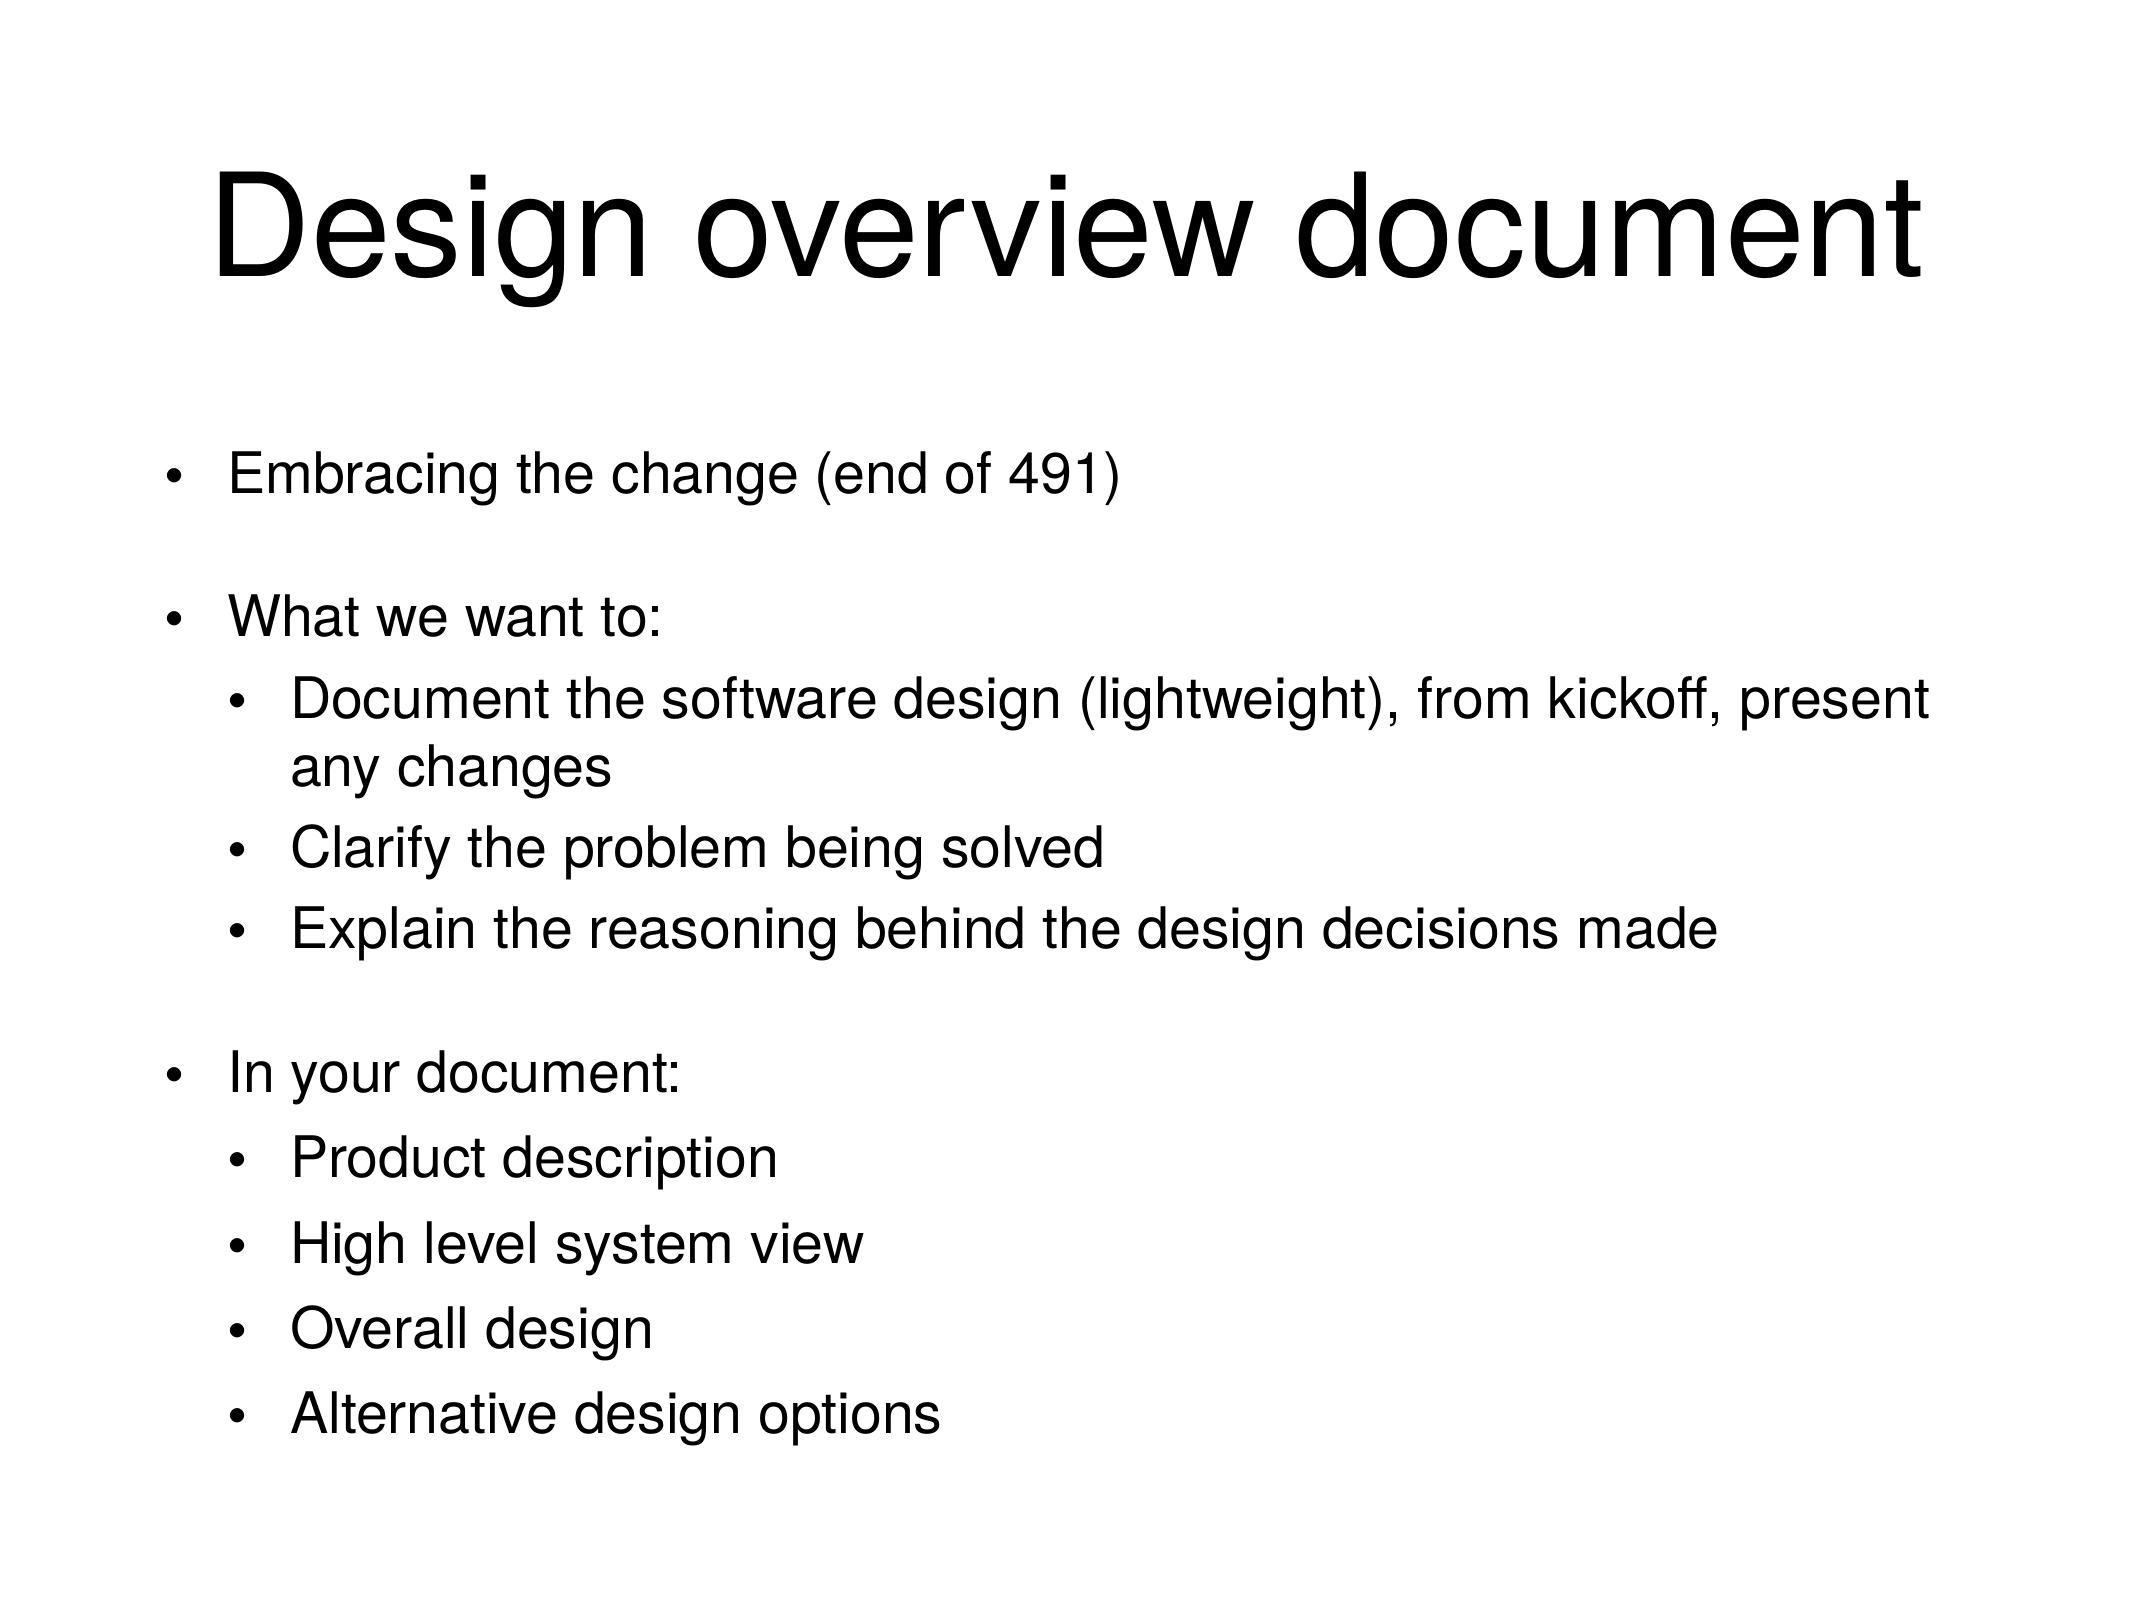

# Design overview document
Embracing the change (end of 491)
What we want to:
Document the software design (lightweight), from kickoff, present any changes
Clarify the problem being solved
Explain the reasoning behind the design decisions made
In your document:
Product description
High level system view
Overall design
Alternative design options